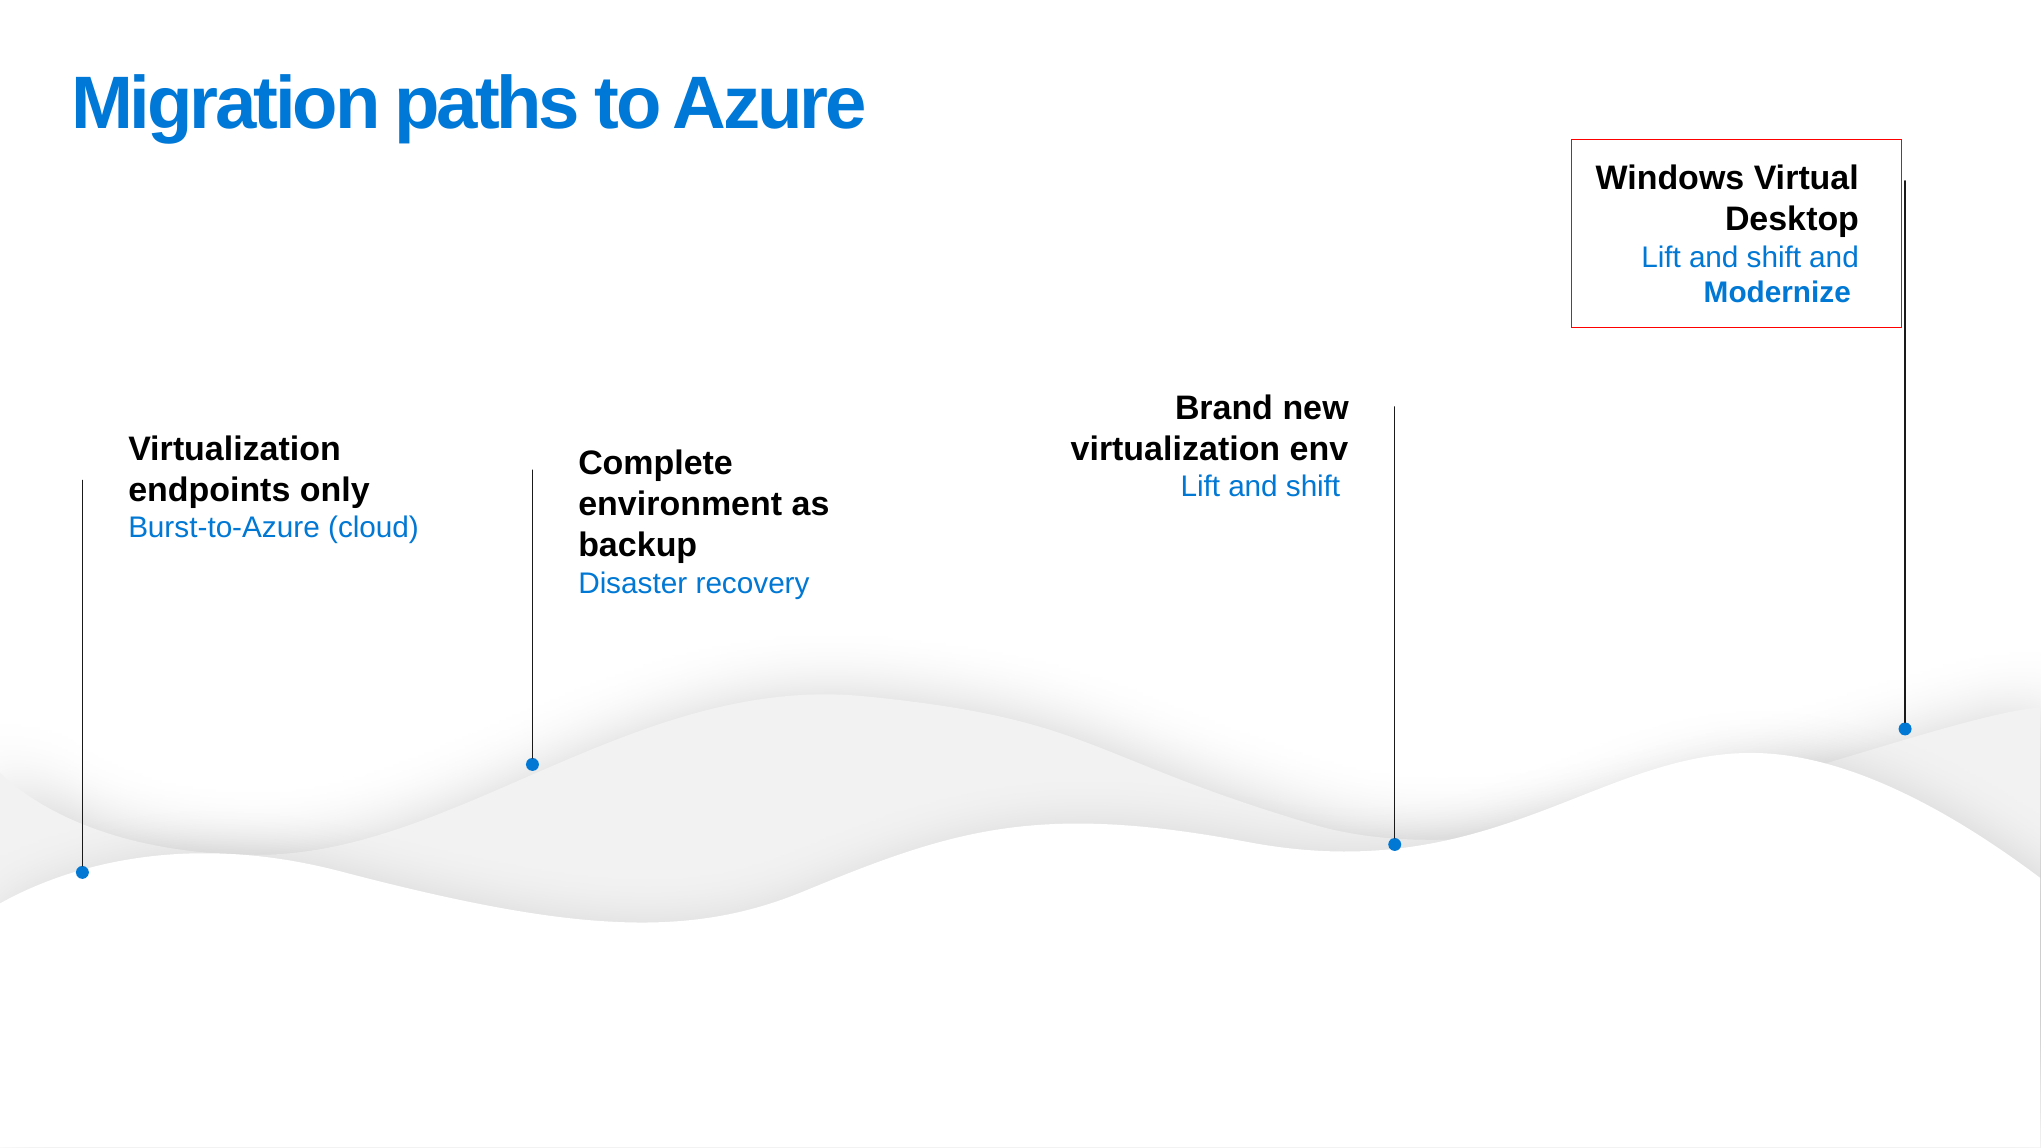

Migration paths to Azure

Windows Virtual Desktop
Lift and shift and Modernize

Brand new virtualization env Lift and shift

Virtualization endpoints only Burst-to-Azure (cloud)

Complete environment as backup
Disaster recovery